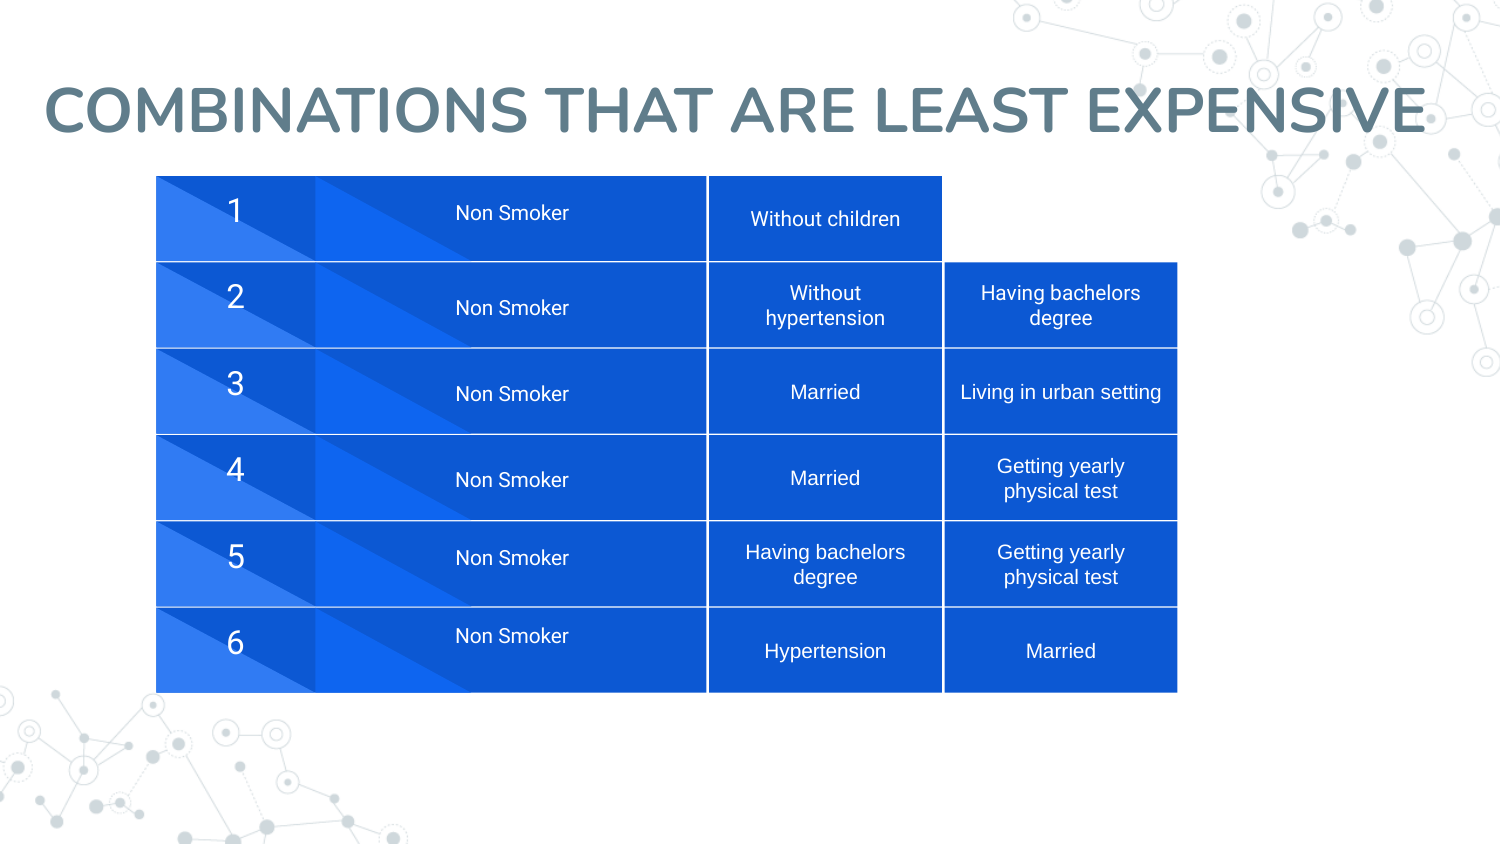

COMBINATIONS THAT ARE LEAST EXPENSIVE

Without children
Non Smoker
1

Without
hypertension
Having bachelors degree
Non Smoker
2

Married
Living in urban setting
3
Non Smoker

Married
Getting yearly physical test
4
Non Smoker

Having bachelors degree

Getting yearly physical test
Non Smoker
5

Hypertension

Married
Non Smoker
6